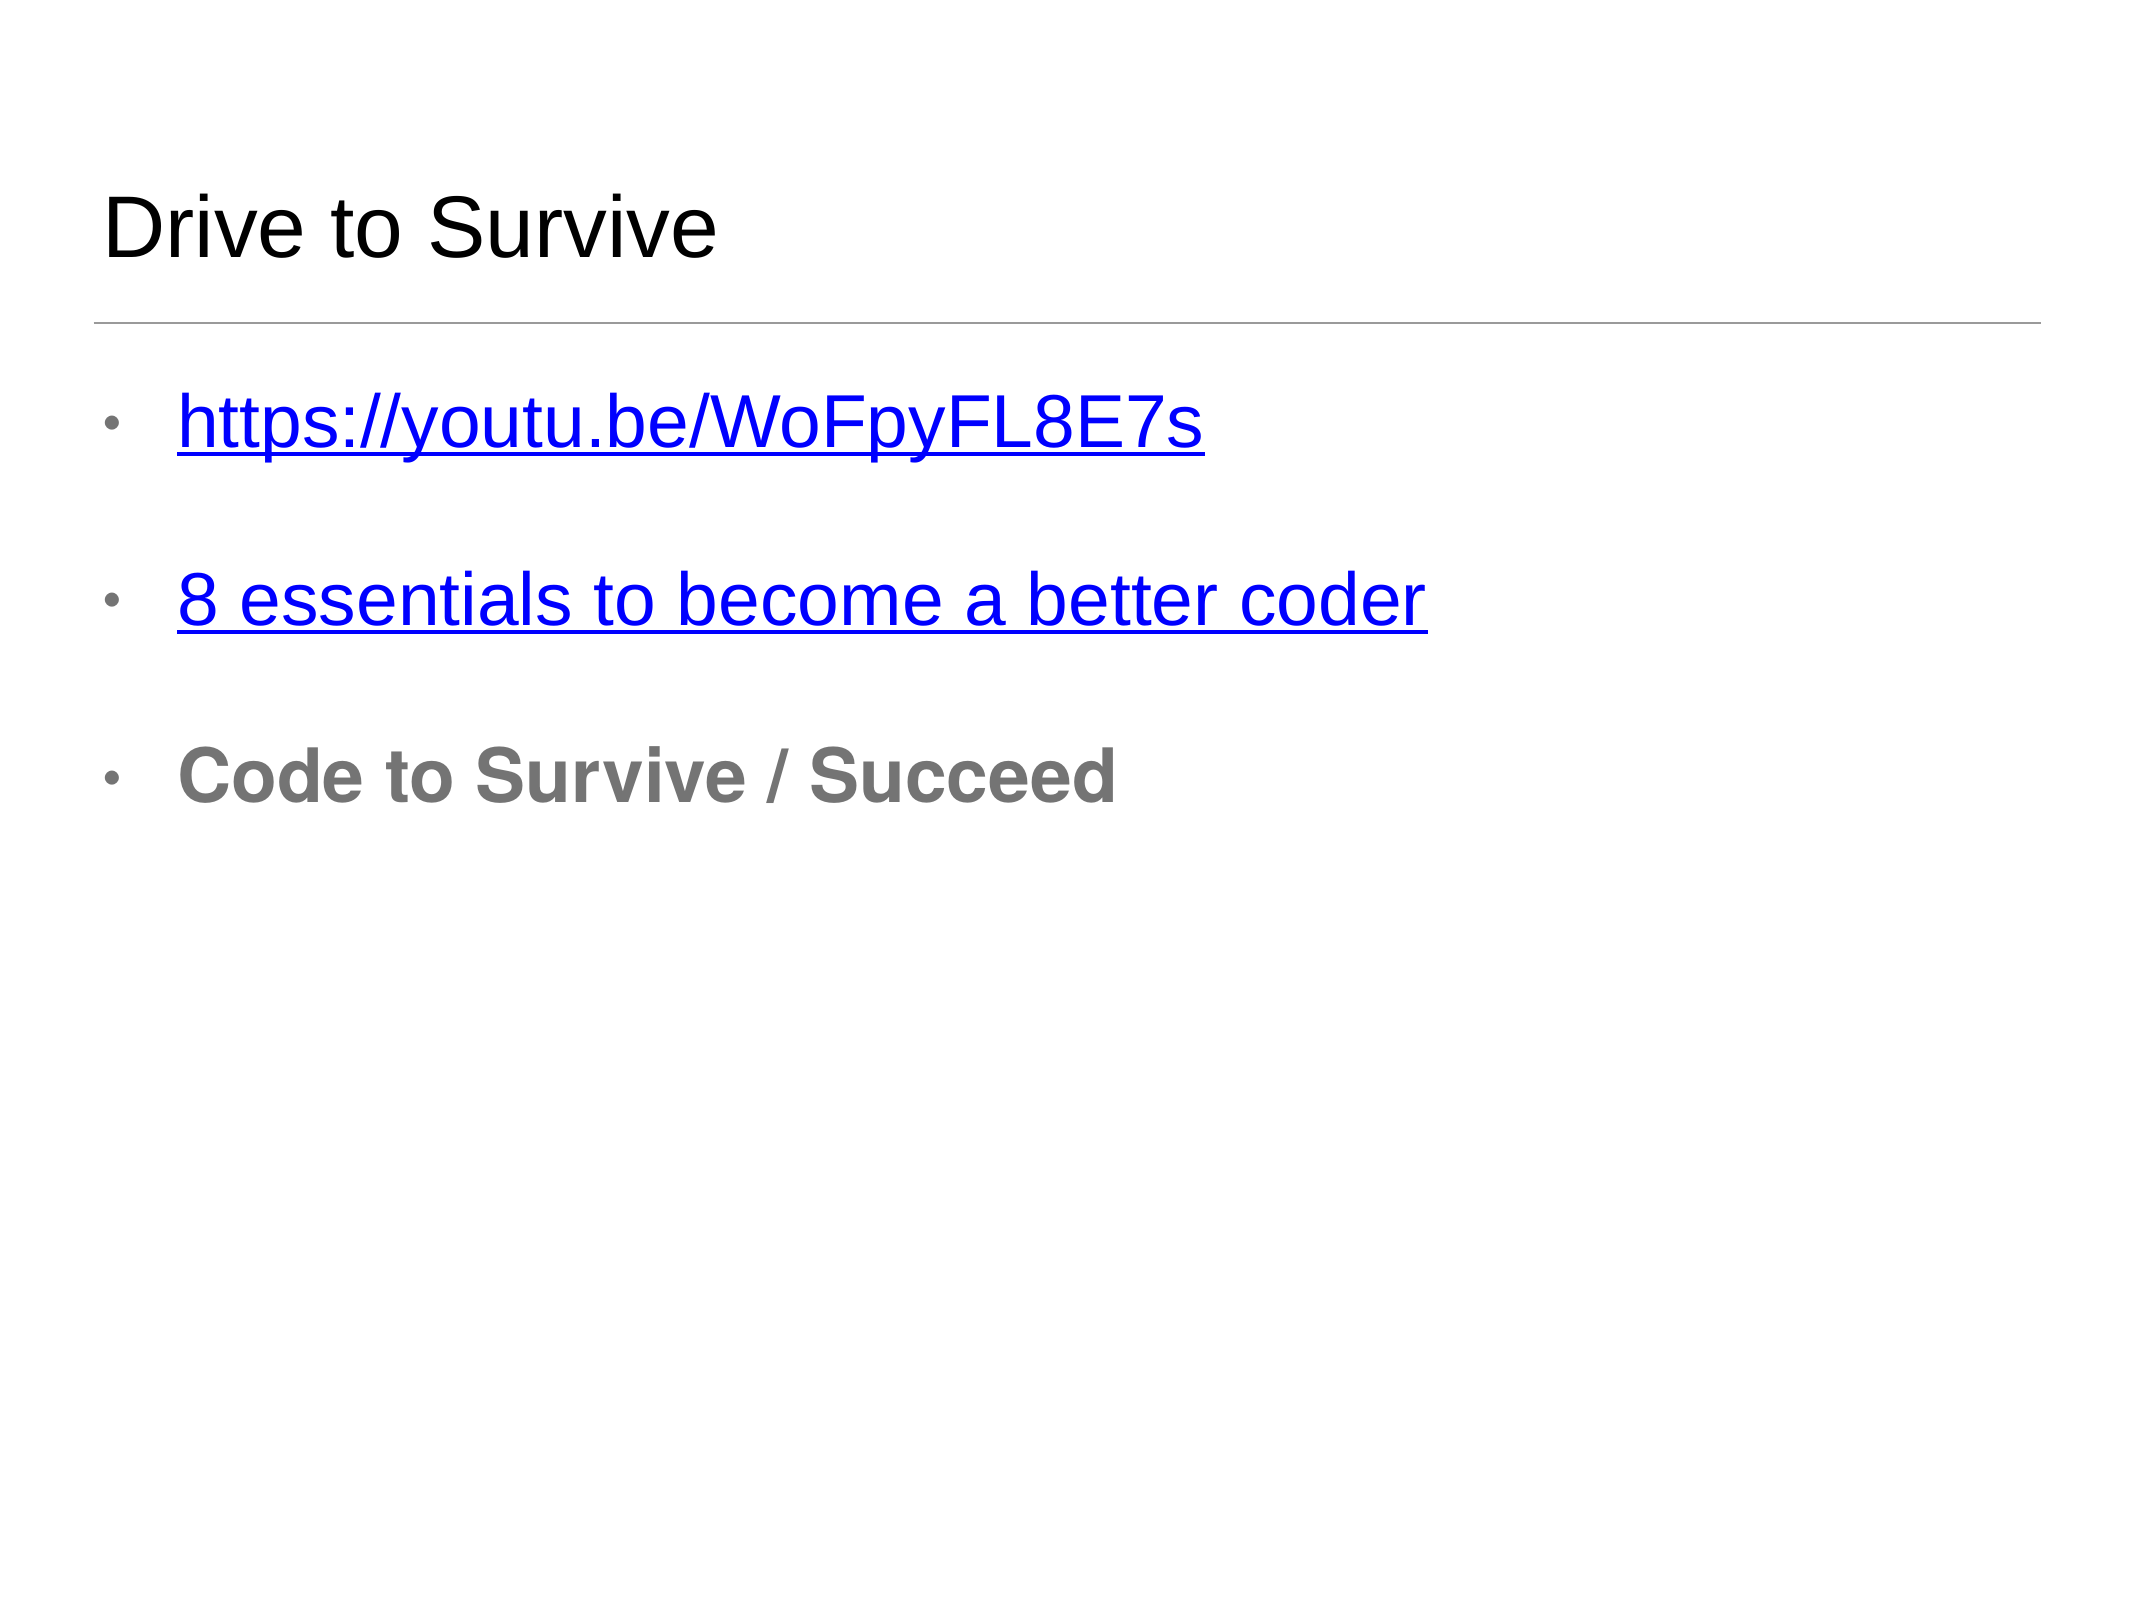

# Drive to Survive
https://youtu.be/WoFpyFL8E7s
8 essentials to become a better coder
Code to Survive / Succeed